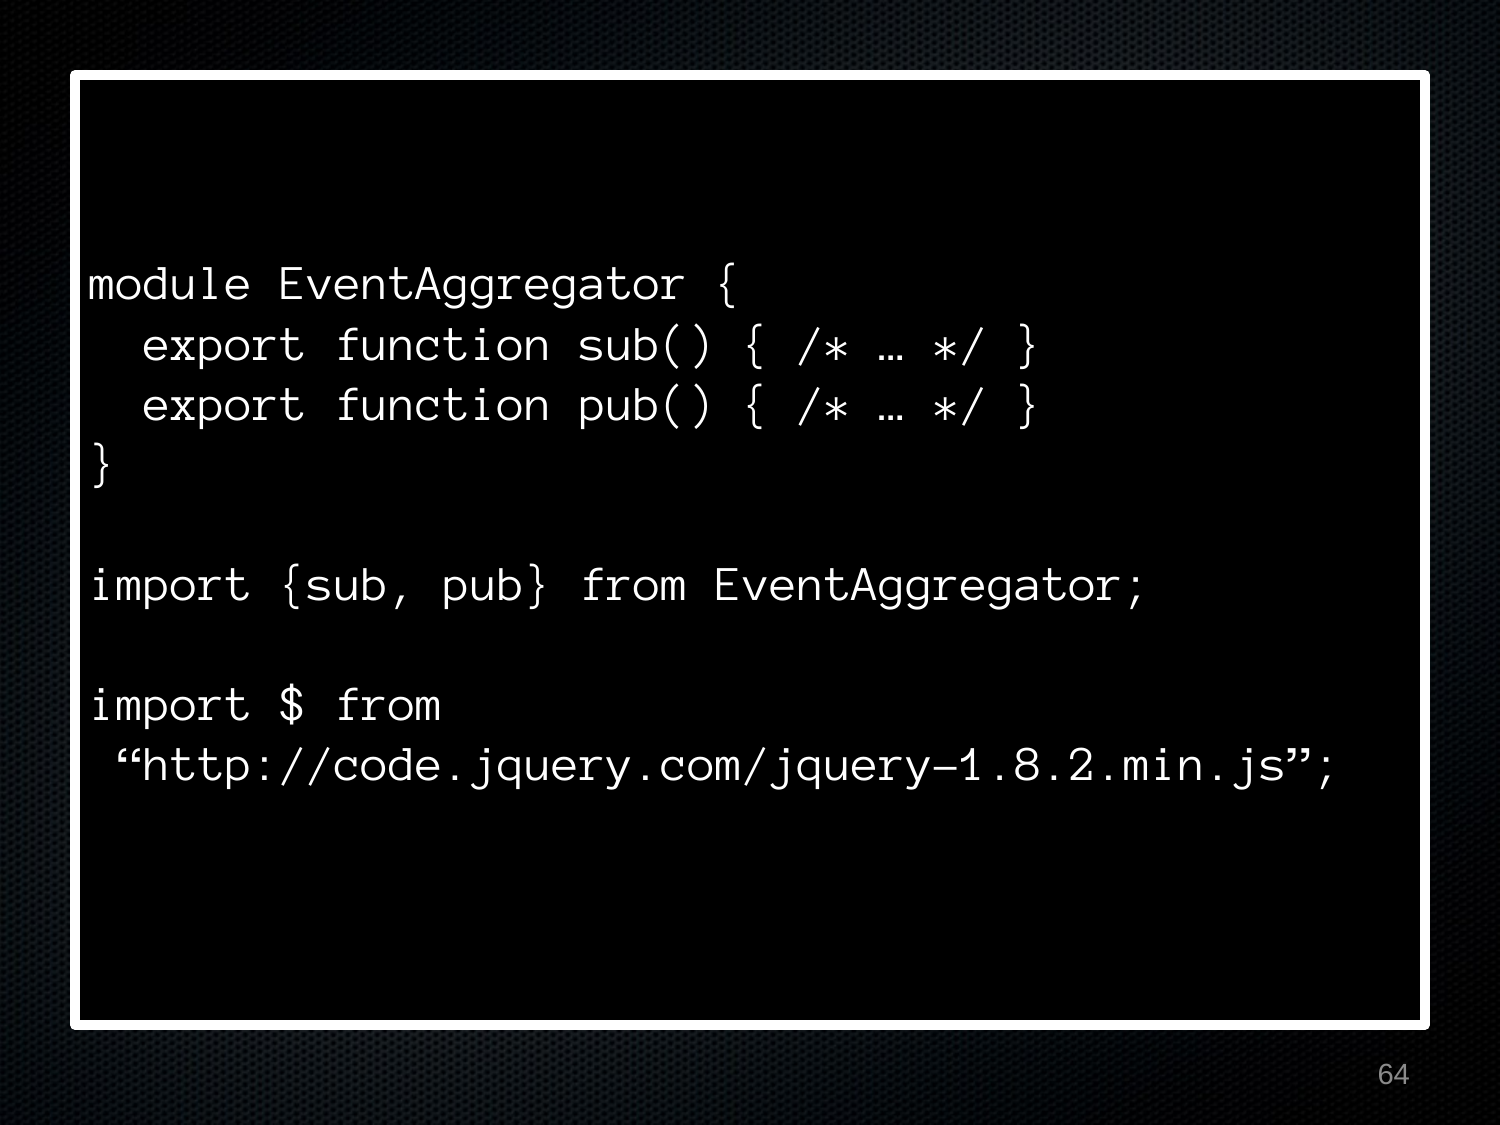

module EventAggregator {
  export function sub() { /* … */ }
  export function pub() { /* … */ }
}

import {sub, pub} from EventAggregator;

import $ from
 “http://code.jquery.com/jquery-1.8.2.min.js”;
64